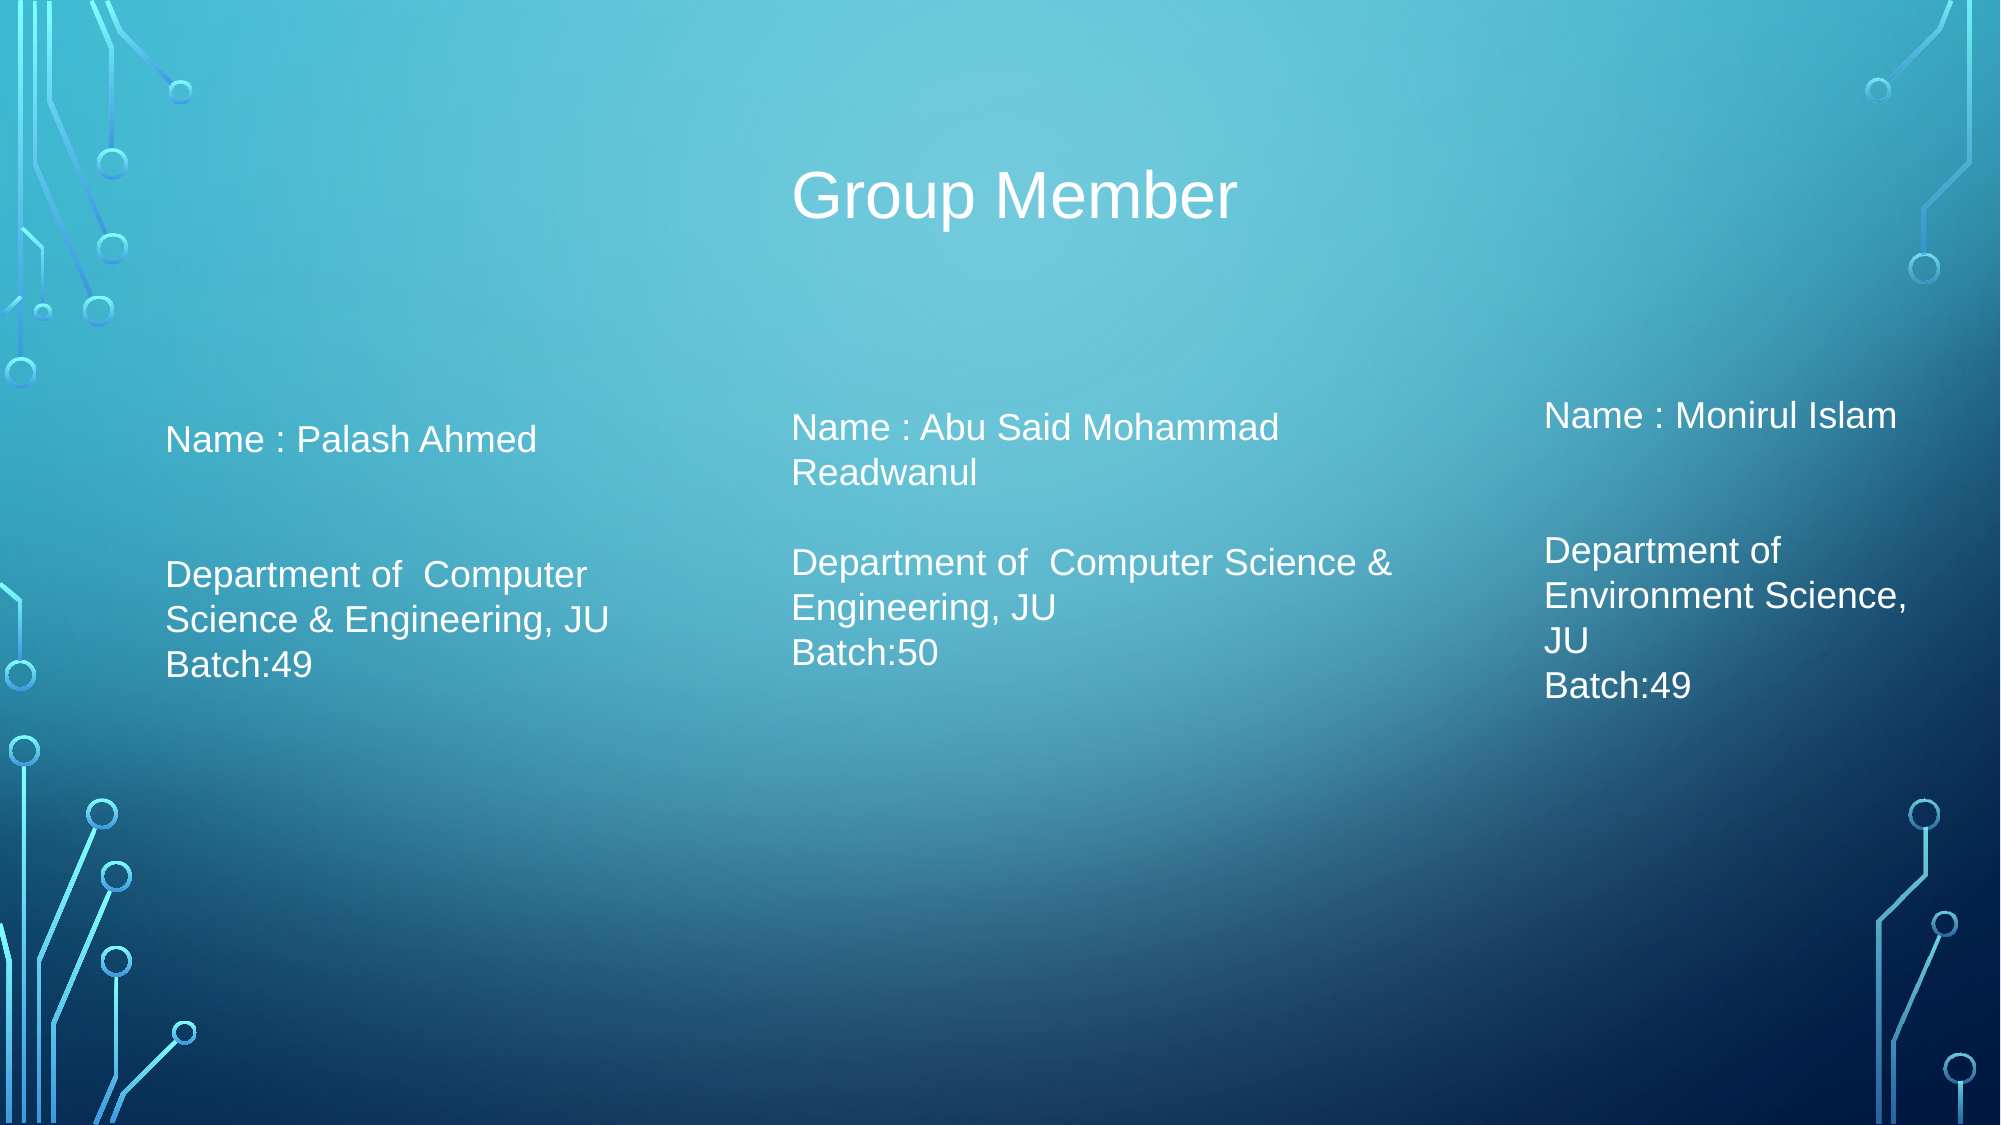

Group Member

Name : Palash Ahmed
Department of  Computer Science & Engineering, JU
Batch:49

Name : Monirul Islam
Department of  Environment Science, JU
Batch:49
Name : Abu Said Mohammad Readwanul
Department of  Computer Science & Engineering, JU
Batch:50